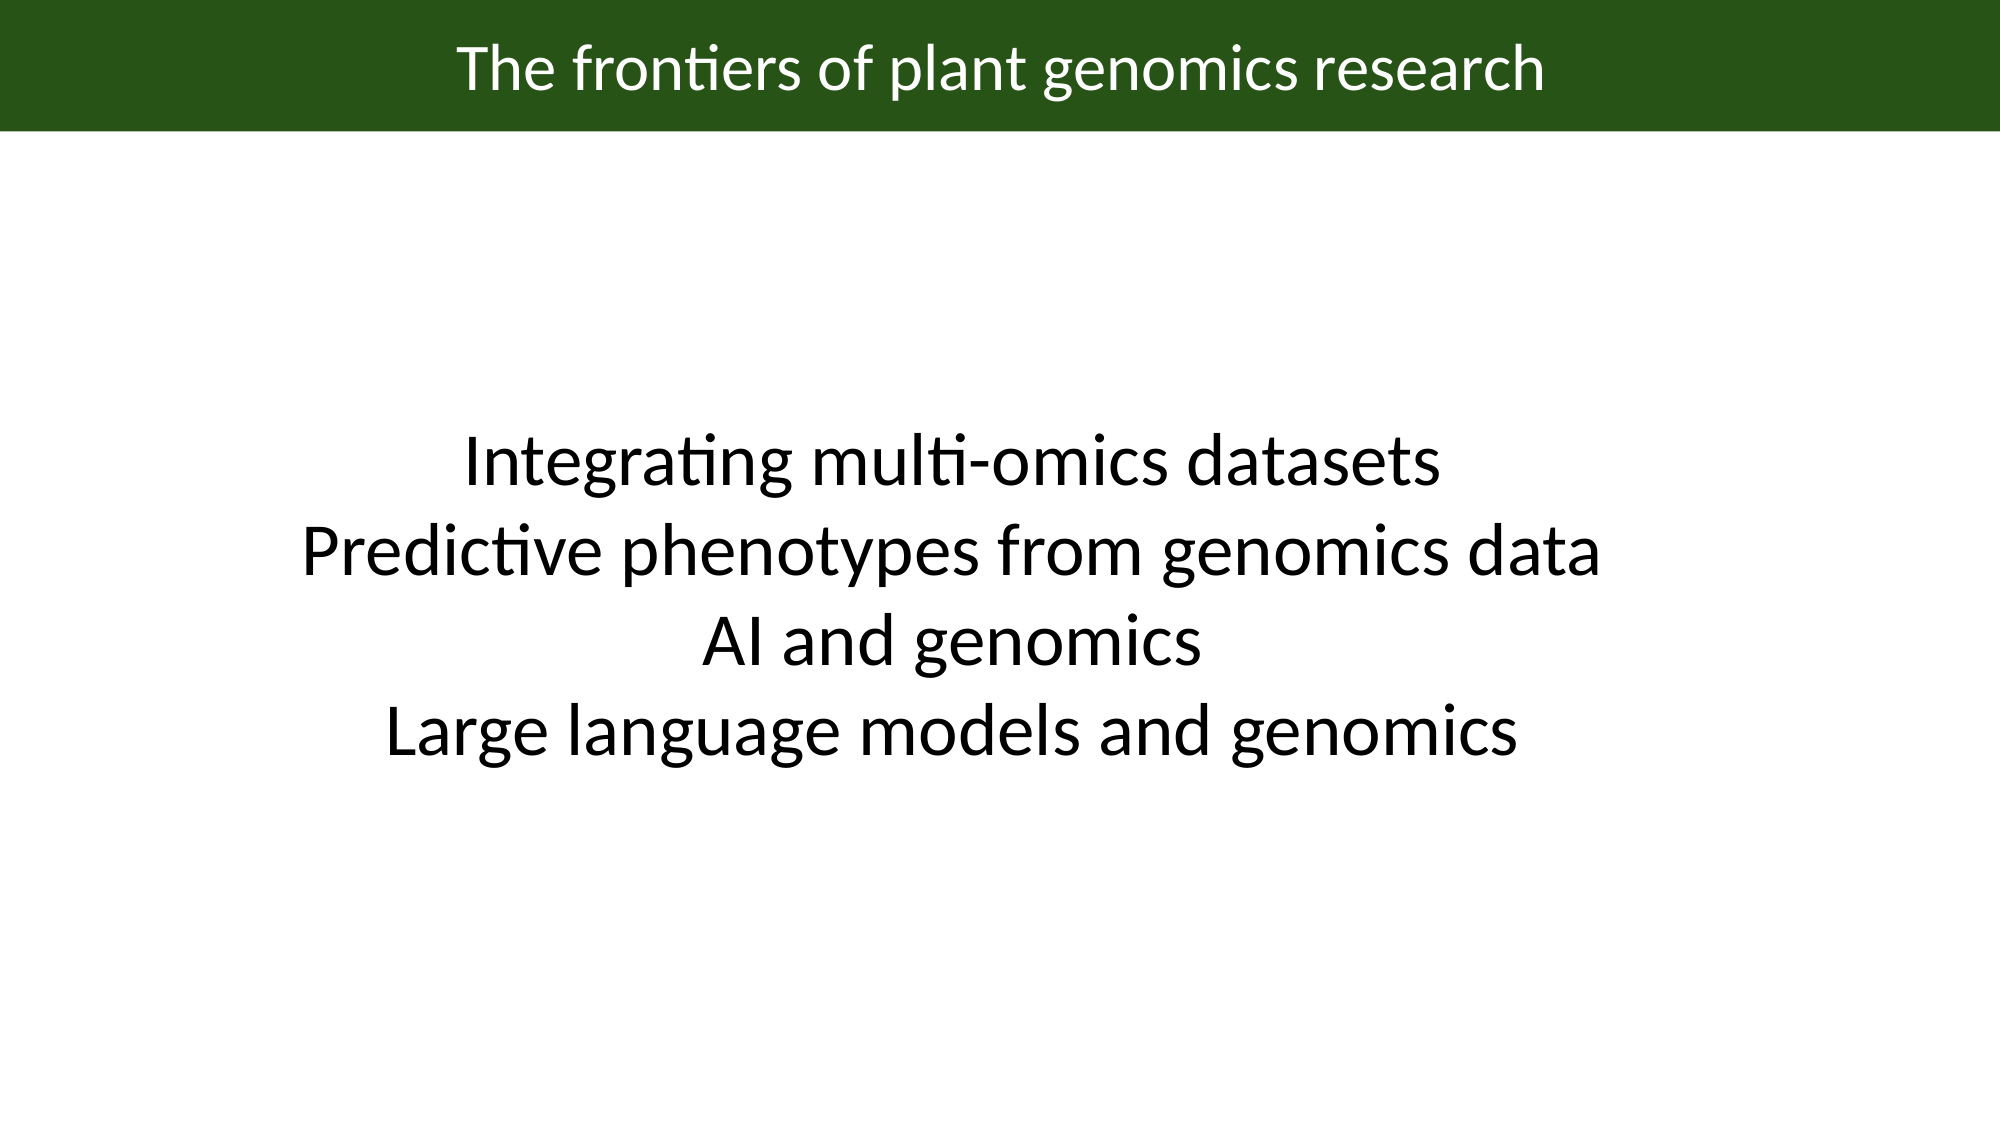

The frontiers of plant genomics research
Integrating multi-omics datasets
Predictive phenotypes from genomics data
AI and genomics
Large language models and genomics